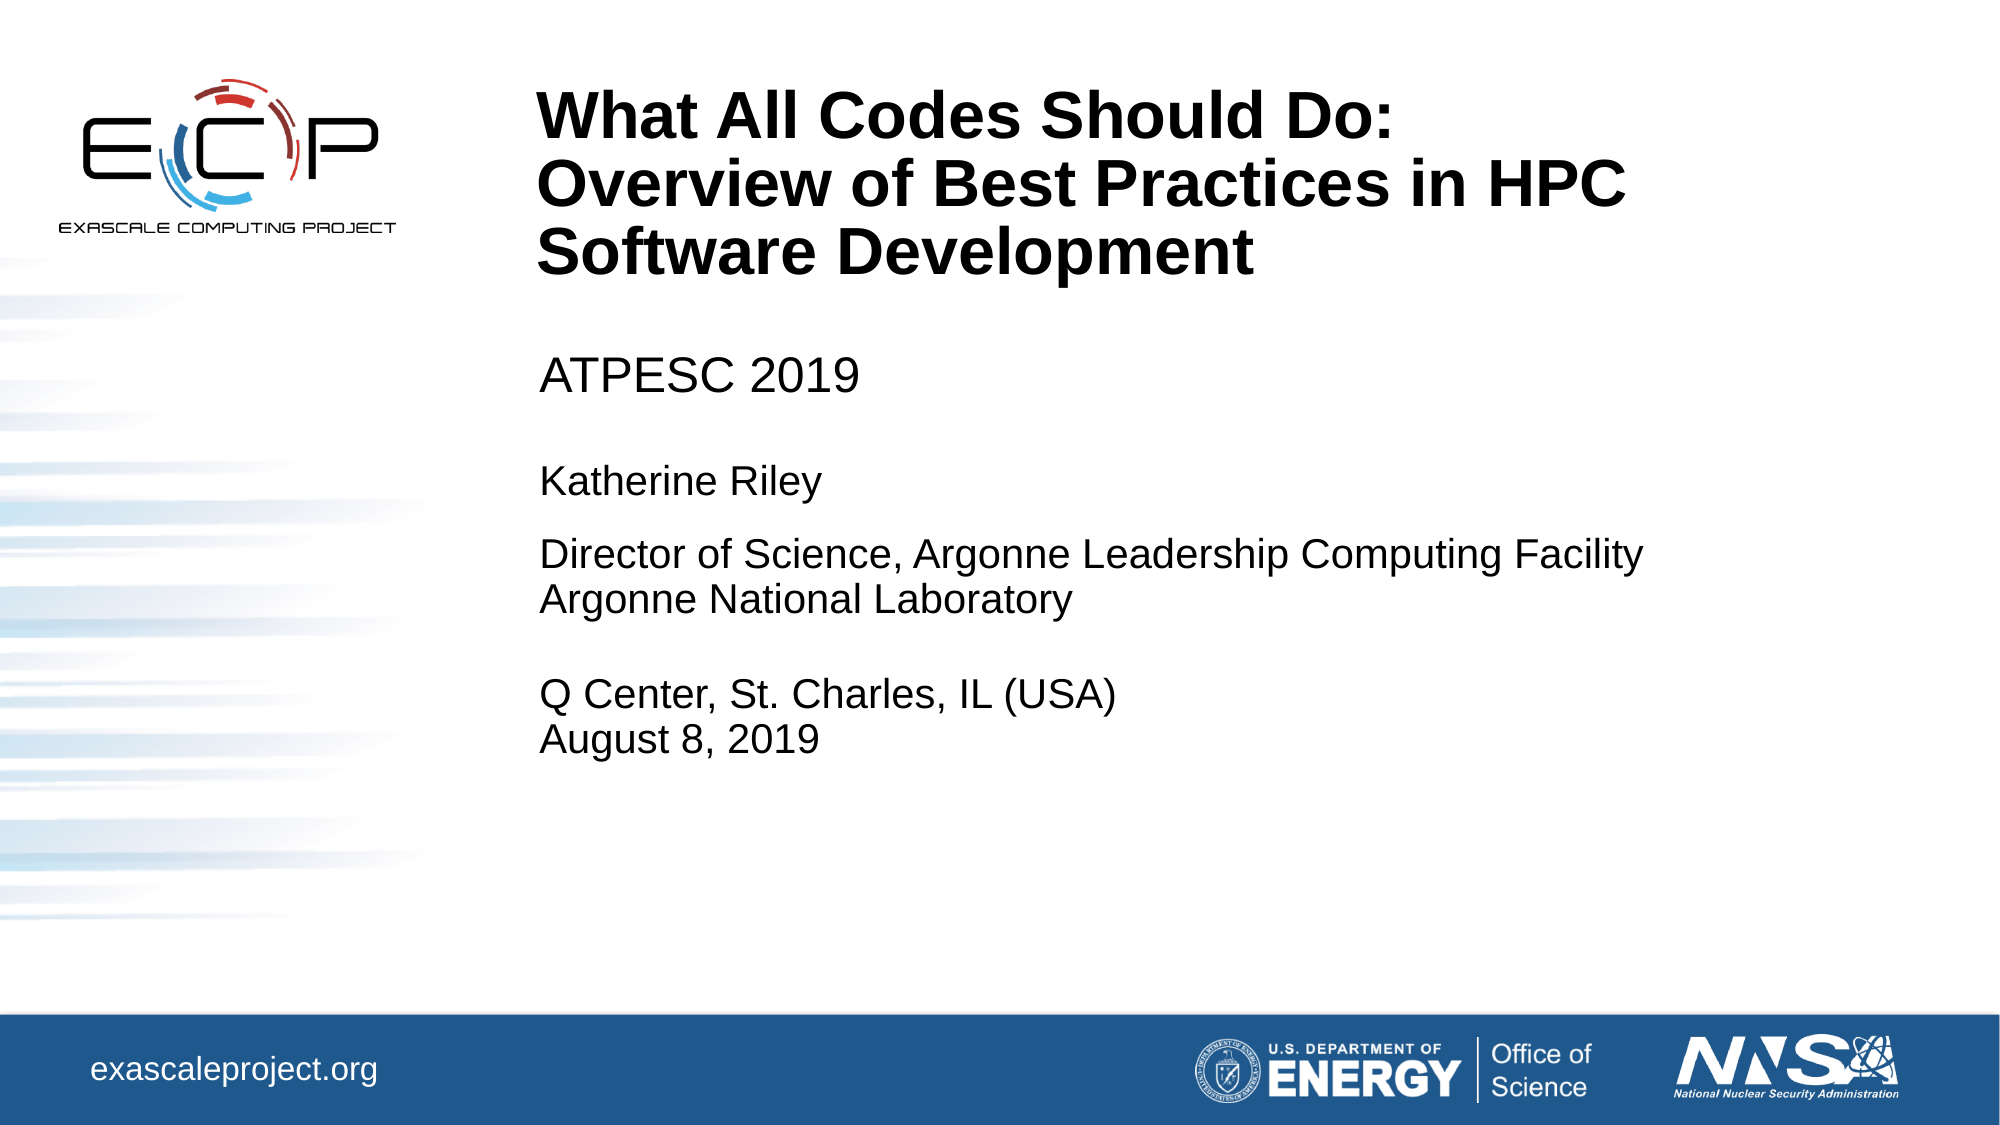

# What All Codes Should Do: Overview of Best Practices in HPC Software Development
ATPESC 2019
Katherine Riley
Director of Science, Argonne Leadership Computing Facility
Argonne National Laboratory
Q Center, St. Charles, IL (USA)
August 8, 2019